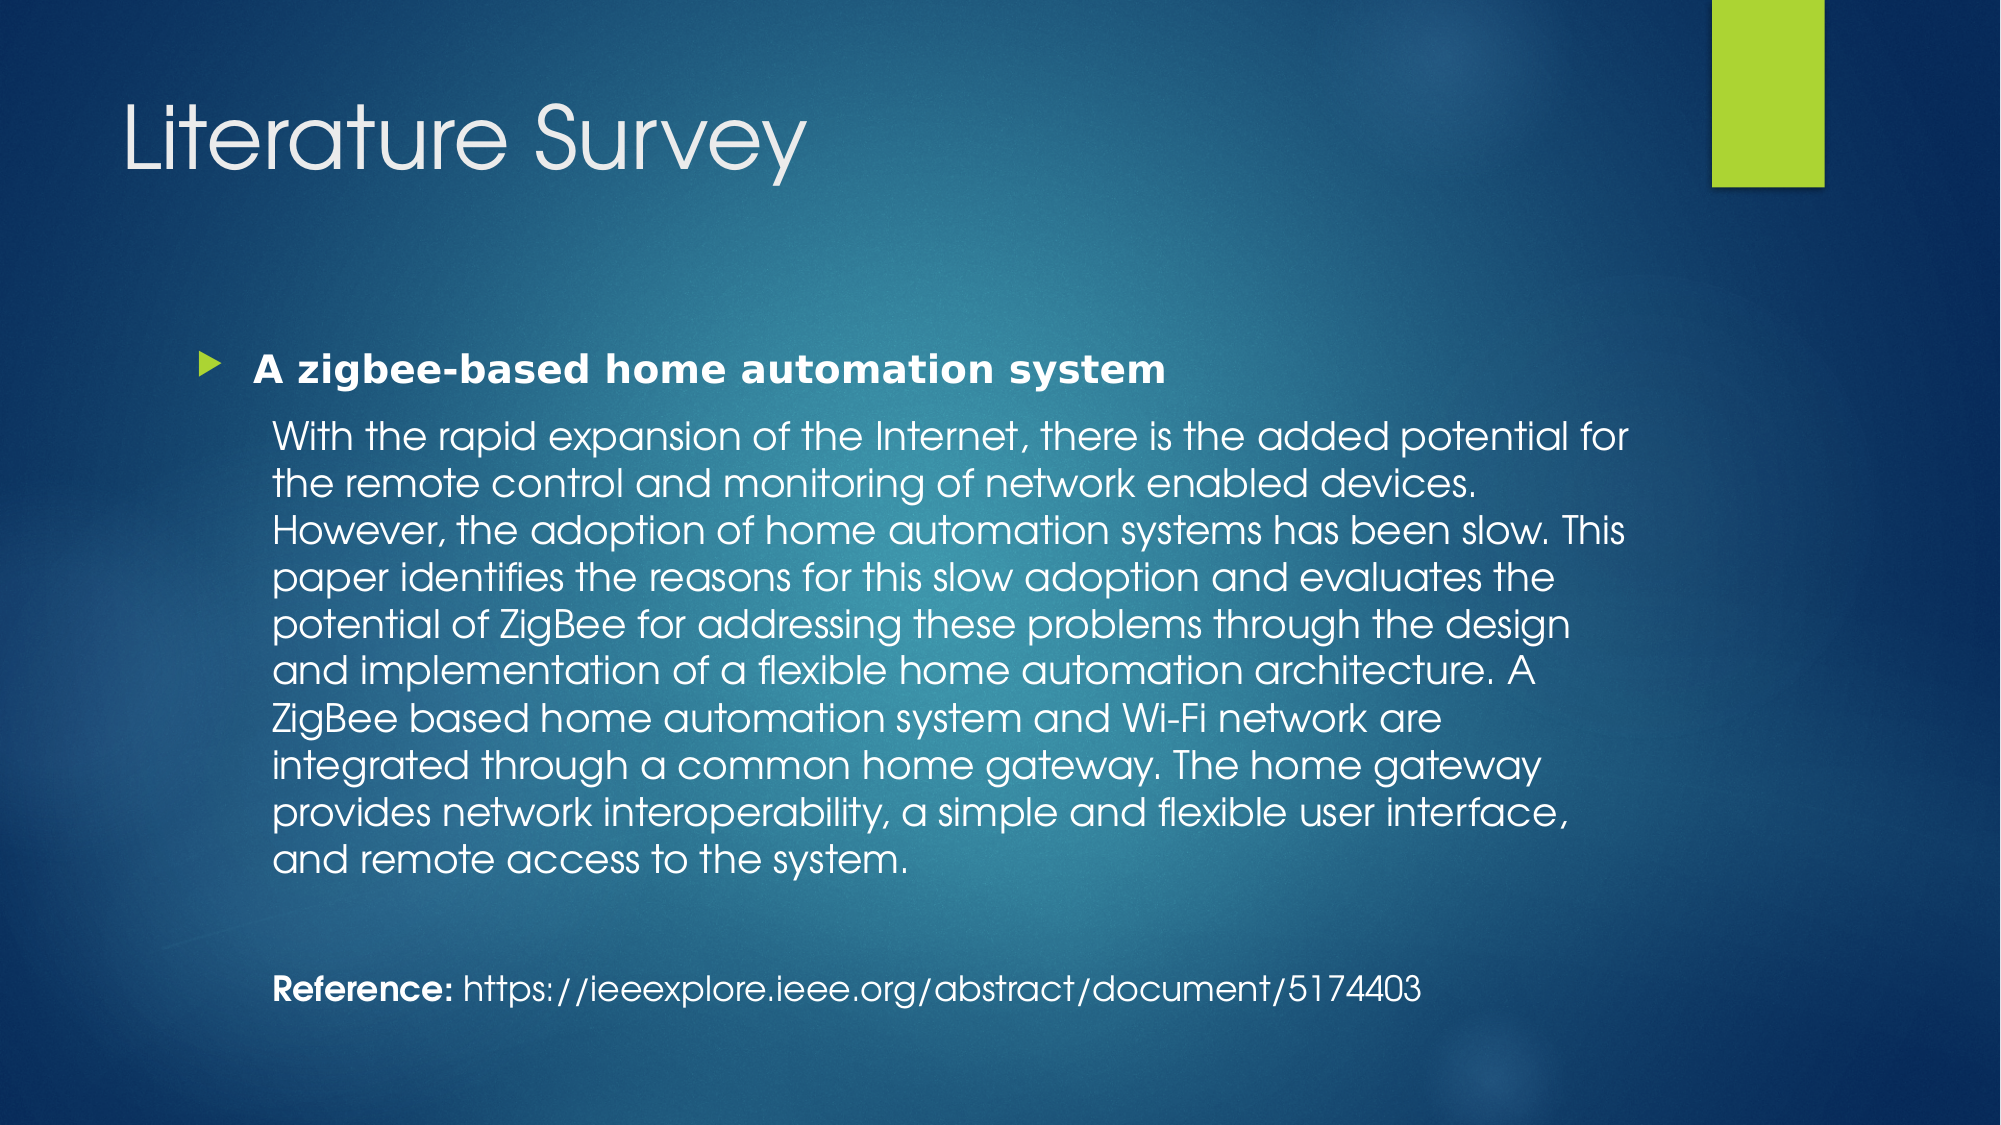

# Literature Survey
A zigbee-based home automation system
With the rapid expansion of the Internet, there is the added potential for the remote control and monitoring of network enabled devices. However, the adoption of home automation systems has been slow. This paper identifies the reasons for this slow adoption and evaluates the potential of ZigBee for addressing these problems through the design and implementation of a flexible home automation architecture. A ZigBee based home automation system and Wi-Fi network are integrated through a common home gateway. The home gateway provides network interoperability, a simple and flexible user interface, and remote access to the system.

Reference: https://ieeexplore.ieee.org/abstract/document/5174403